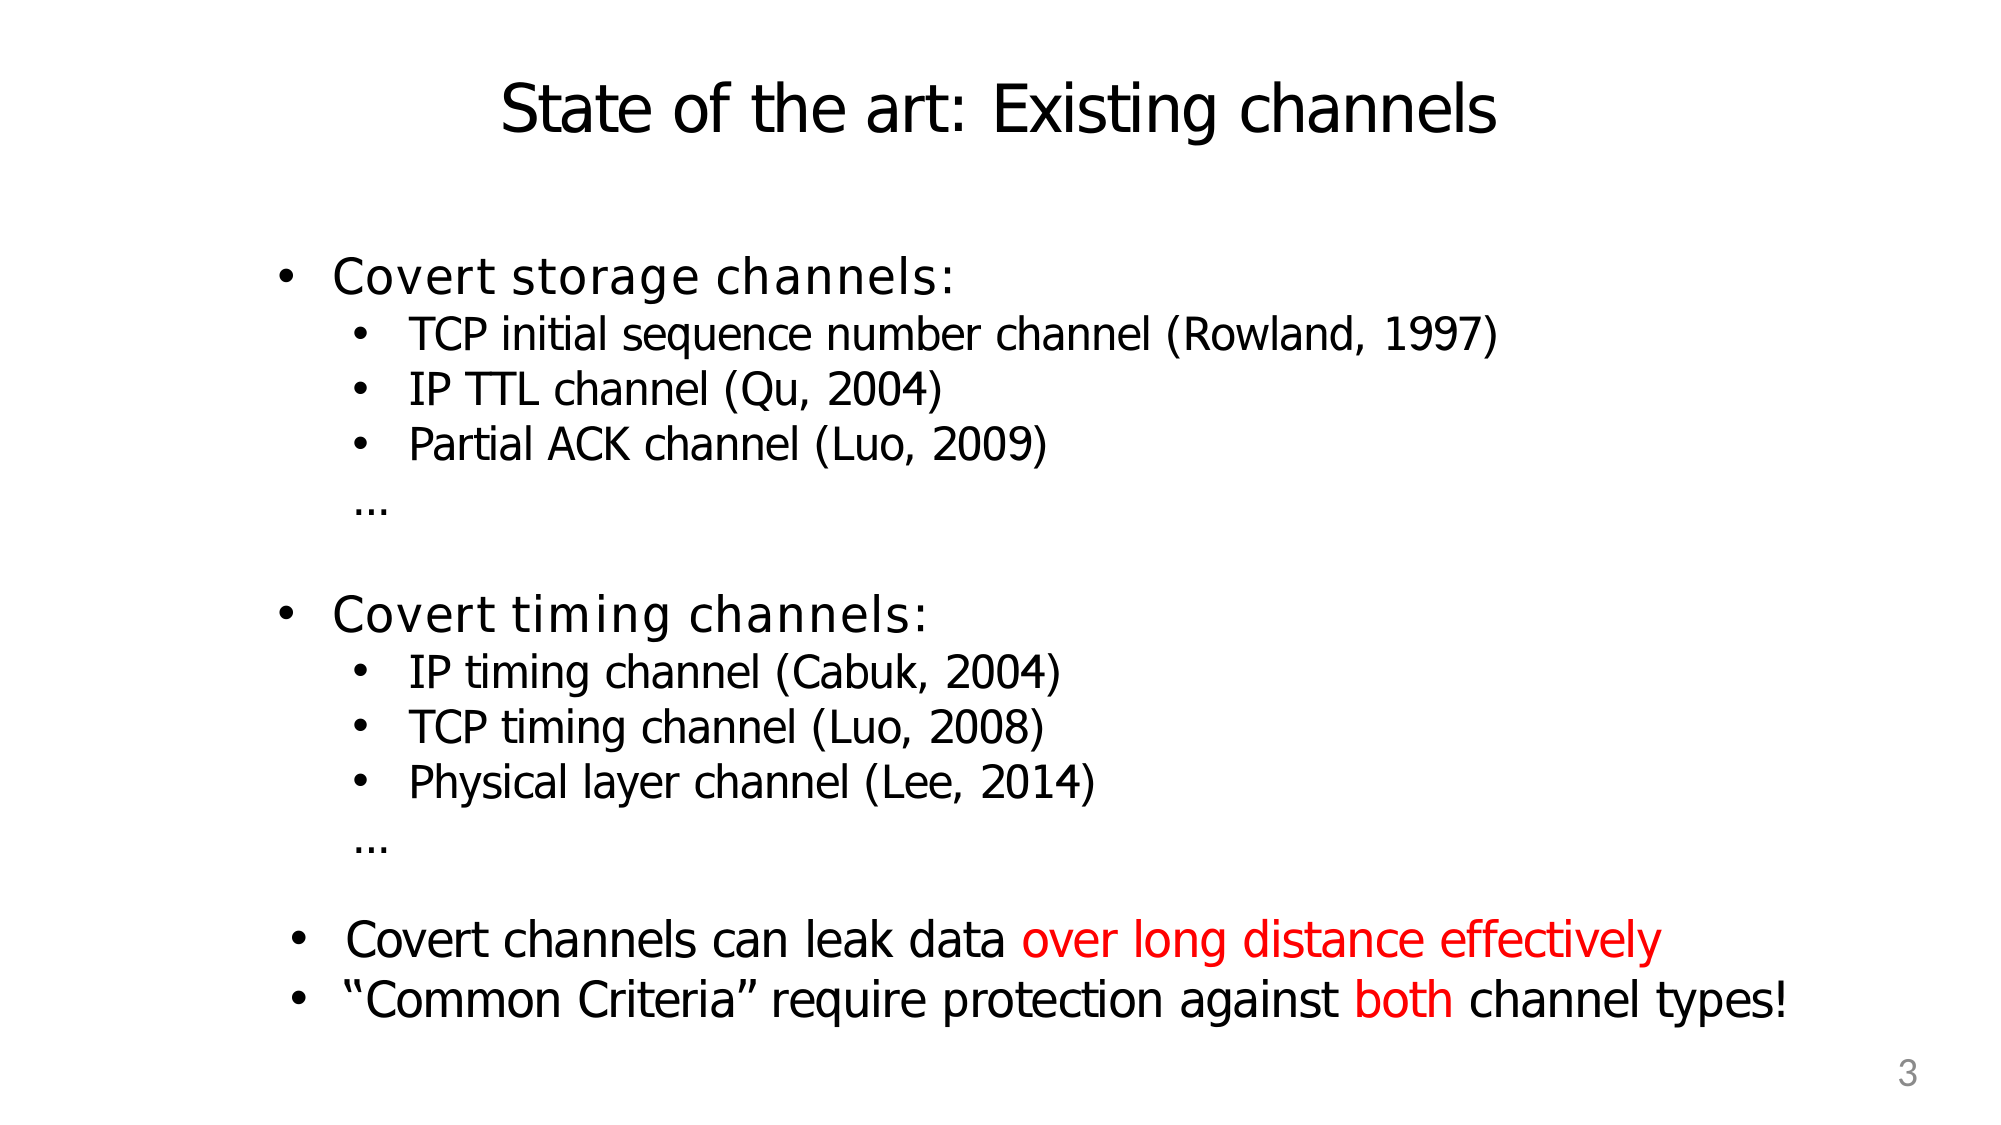

State of the art: Existing channels
Covert storage channels:
TCP initial sequence number channel (Rowland, 1997)
IP TTL channel (Qu, 2004)
Partial ACK channel (Luo, 2009)
…

Covert timing channels:
IP timing channel (Cabuk, 2004)
TCP timing channel (Luo, 2008)
Physical layer channel (Lee, 2014)
…

Covert channels can leak data over long distance effectively
“Common Criteria” require protection against both channel types!
3